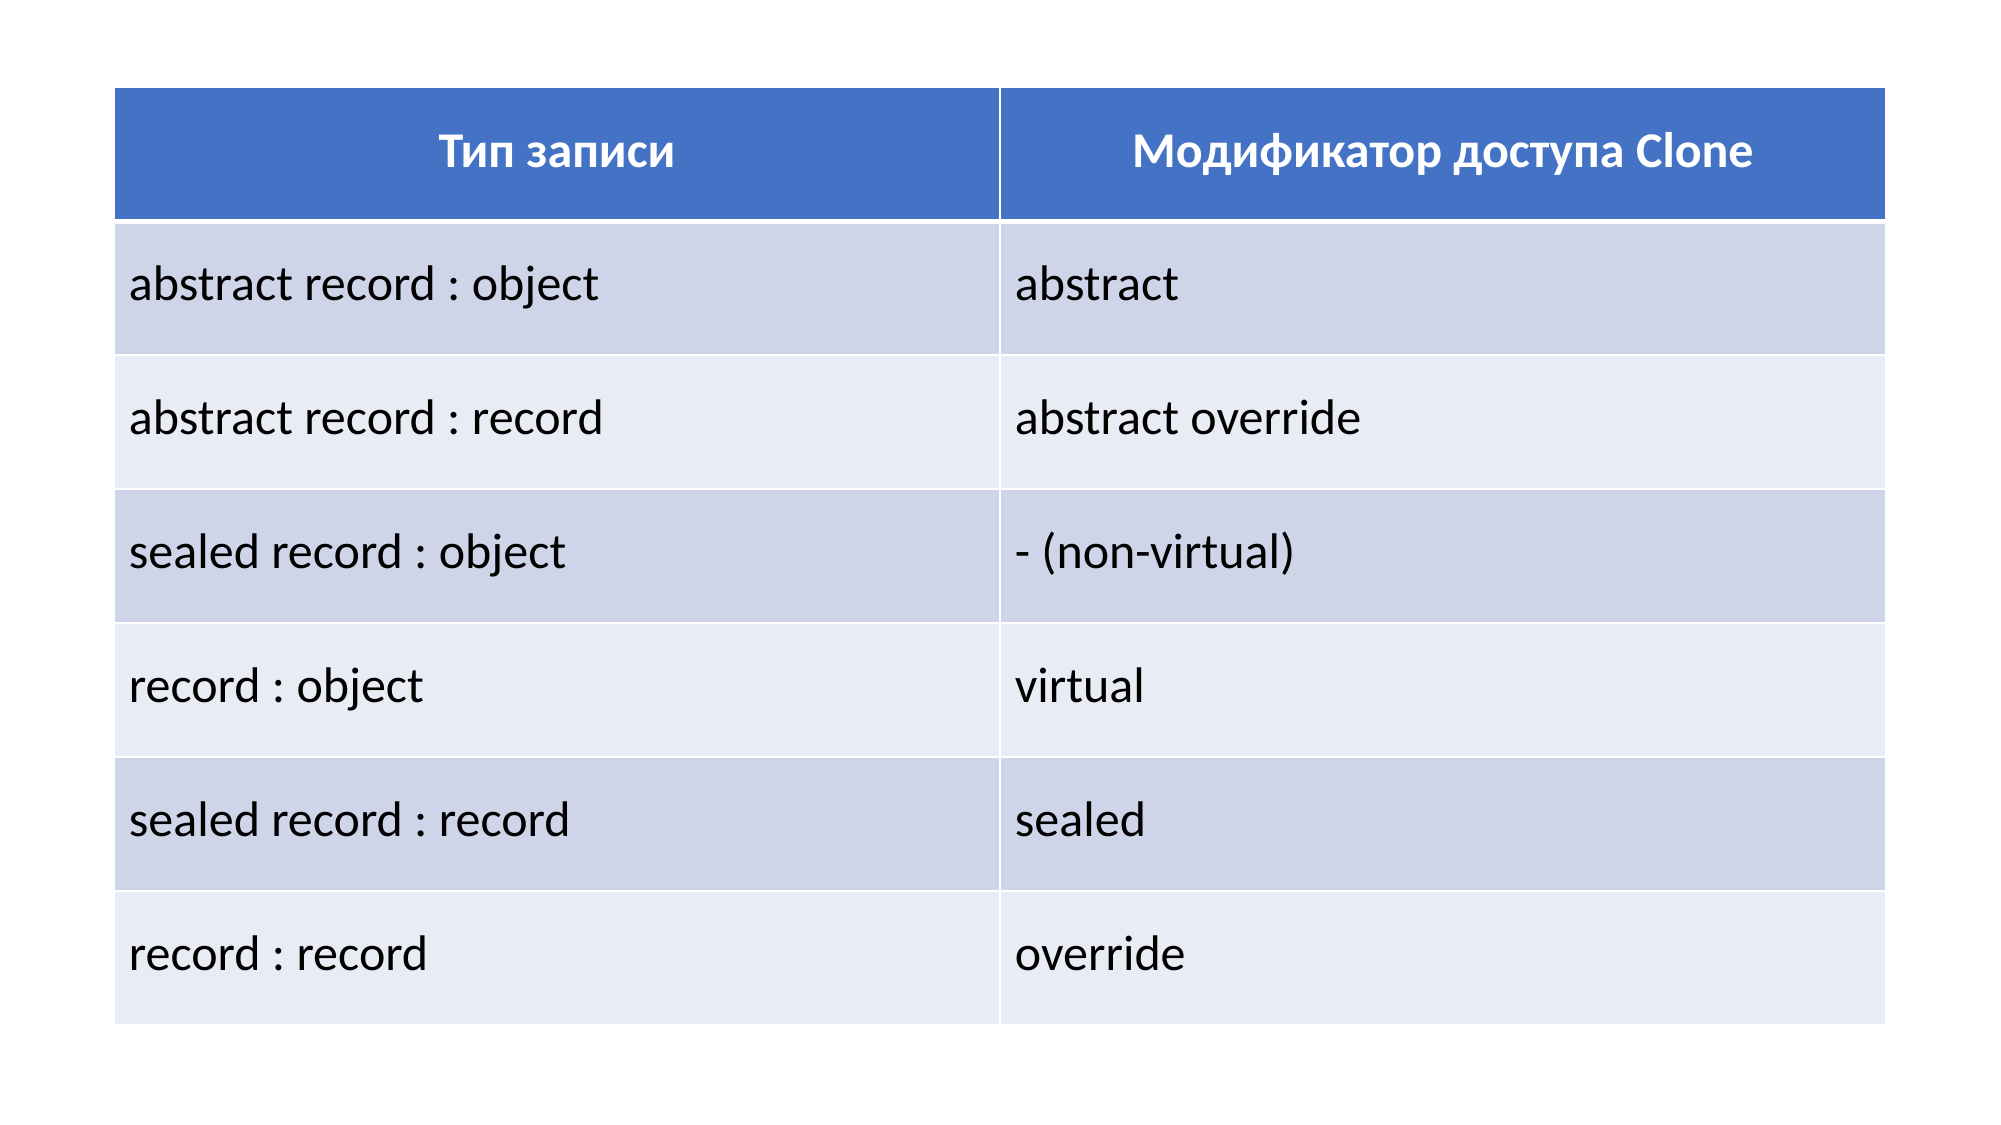

| Тип записи | Модификатор доступа Clone |
| --- | --- |
| abstract record : object | abstract |
| abstract record : record | abstract override |
| --- | --- |
| sealed record : object | - (non-virtual) |
| --- | --- |
| record : object | virtual |
| --- | --- |
| sealed record : record | sealed |
| --- | --- |
| record : record | override |
| --- | --- |